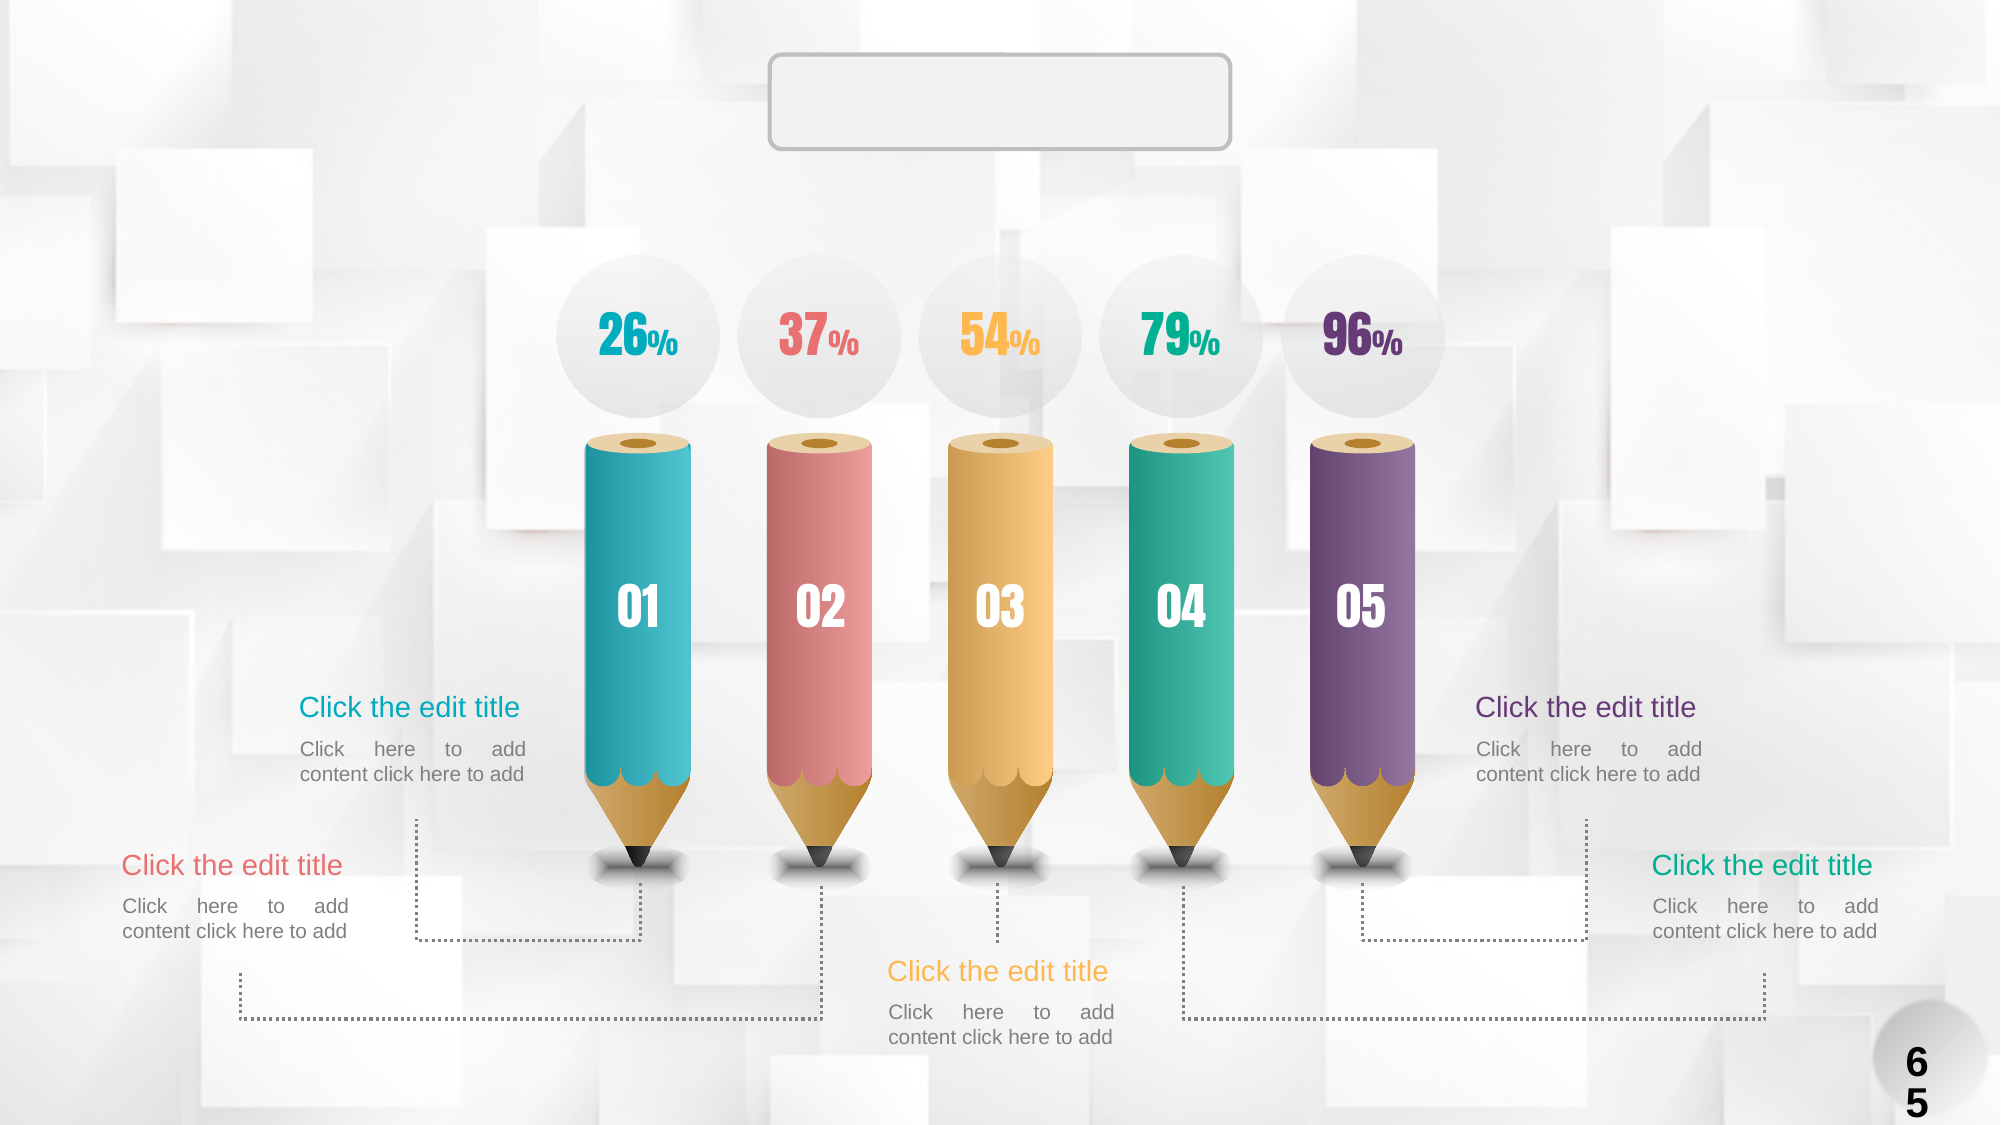

26%

37%

54%

79%

96%

01

02

03

04

05
Click the edit title
Click here to add content click here to add
Click the edit title
Click here to add content click here to add

Click the edit title
Click here to add content click here to add
Click the edit title
Click here to add content click here to add

Click the edit title
Click here to add content click here to add

65